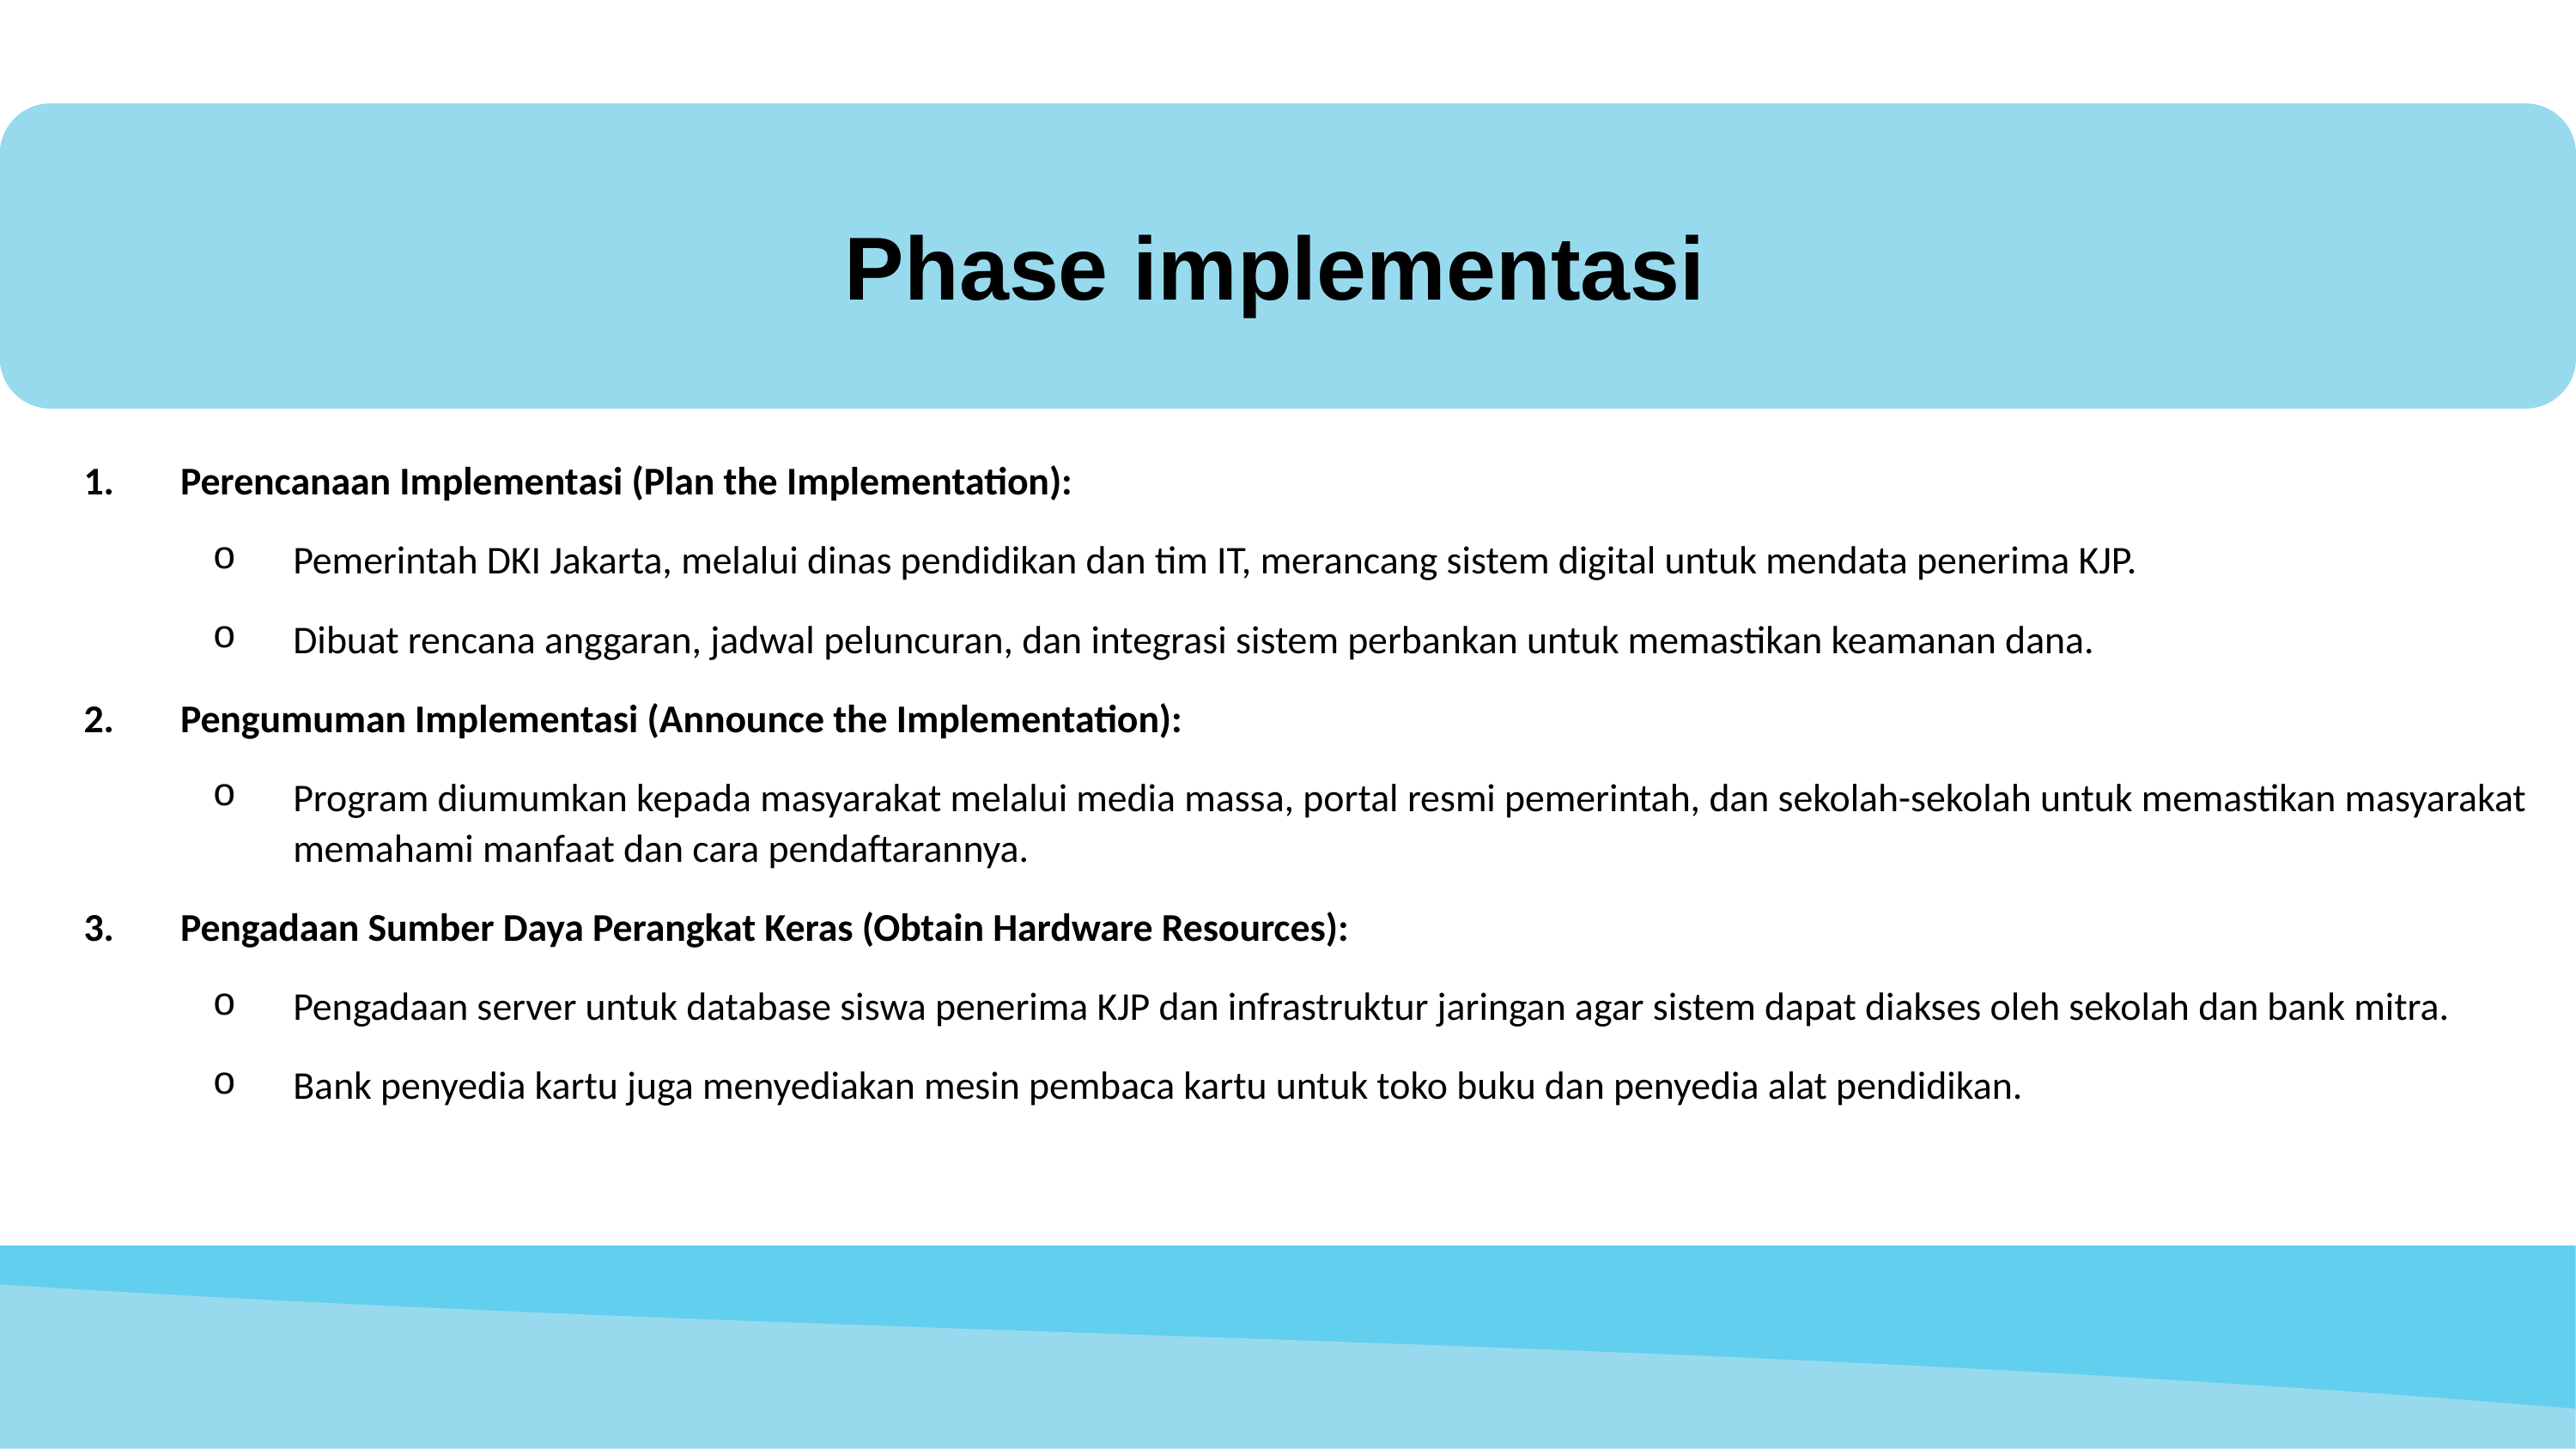

# Phase implementasi
Perencanaan Implementasi (Plan the Implementation):
Pemerintah DKI Jakarta, melalui dinas pendidikan dan tim IT, merancang sistem digital untuk mendata penerima KJP.
Dibuat rencana anggaran, jadwal peluncuran, dan integrasi sistem perbankan untuk memastikan keamanan dana.
Pengumuman Implementasi (Announce the Implementation):
Program diumumkan kepada masyarakat melalui media massa, portal resmi pemerintah, dan sekolah-sekolah untuk memastikan masyarakat memahami manfaat dan cara pendaftarannya.
Pengadaan Sumber Daya Perangkat Keras (Obtain Hardware Resources):
Pengadaan server untuk database siswa penerima KJP dan infrastruktur jaringan agar sistem dapat diakses oleh sekolah dan bank mitra.
Bank penyedia kartu juga menyediakan mesin pembaca kartu untuk toko buku dan penyedia alat pendidikan.